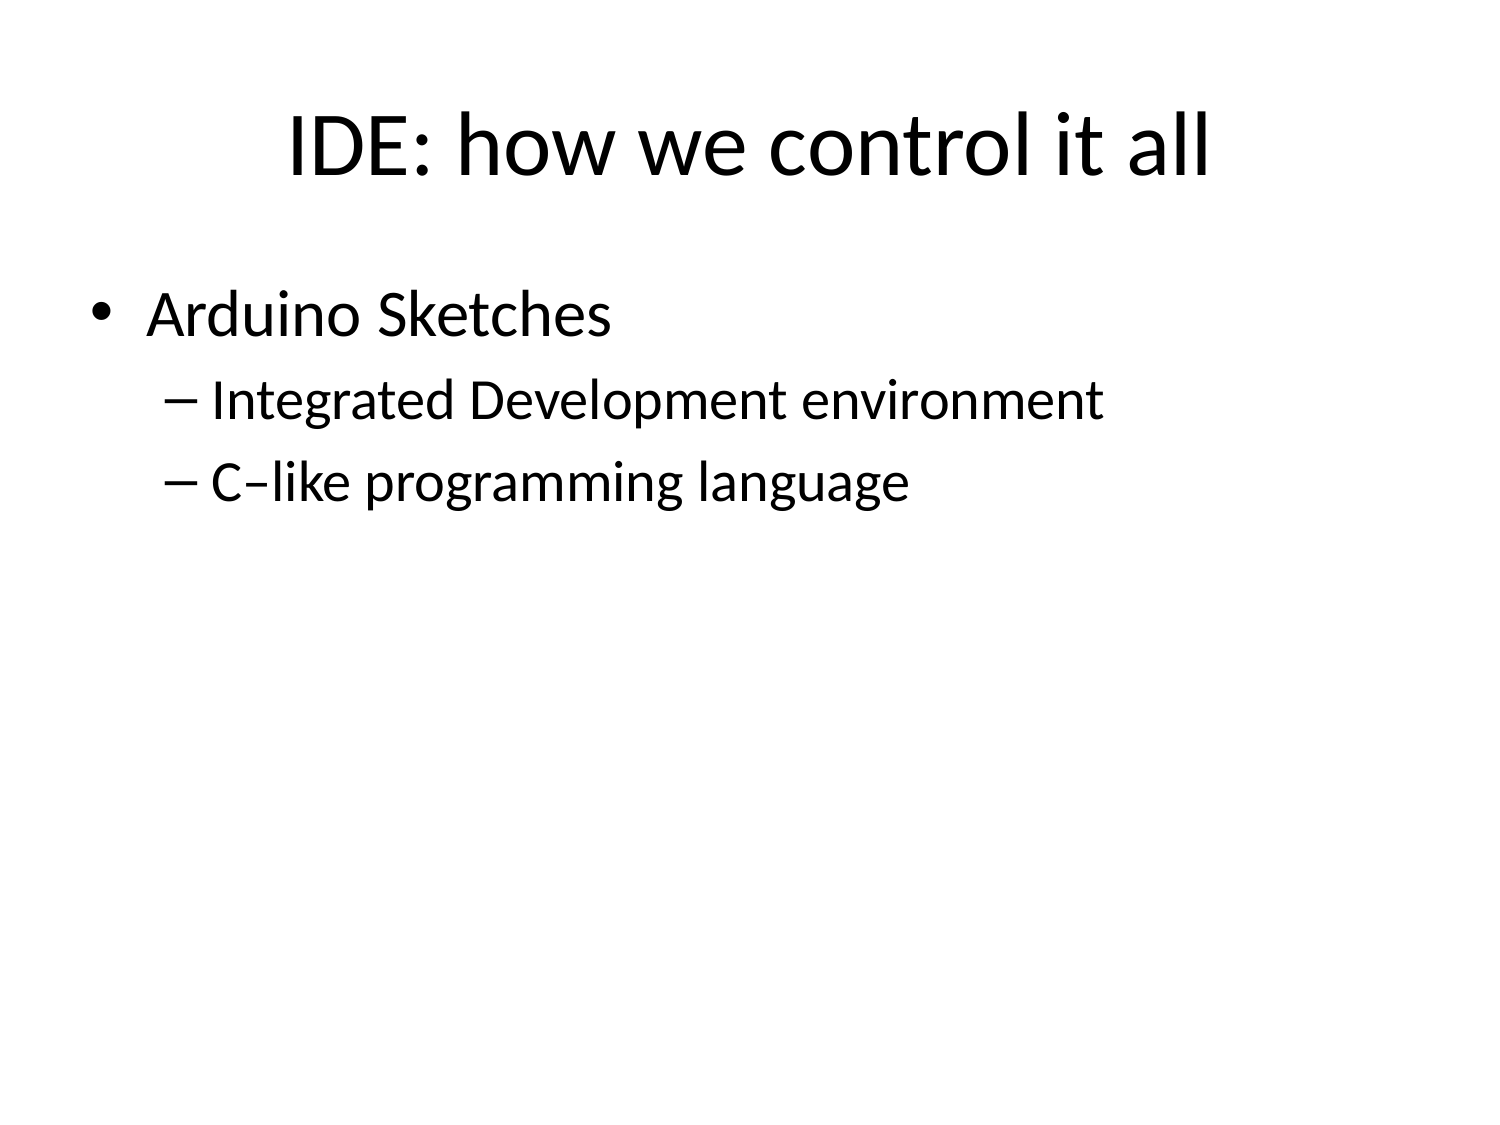

IDE: how we control it all
Arduino Sketches
Integrated Development environment
C–like programming language